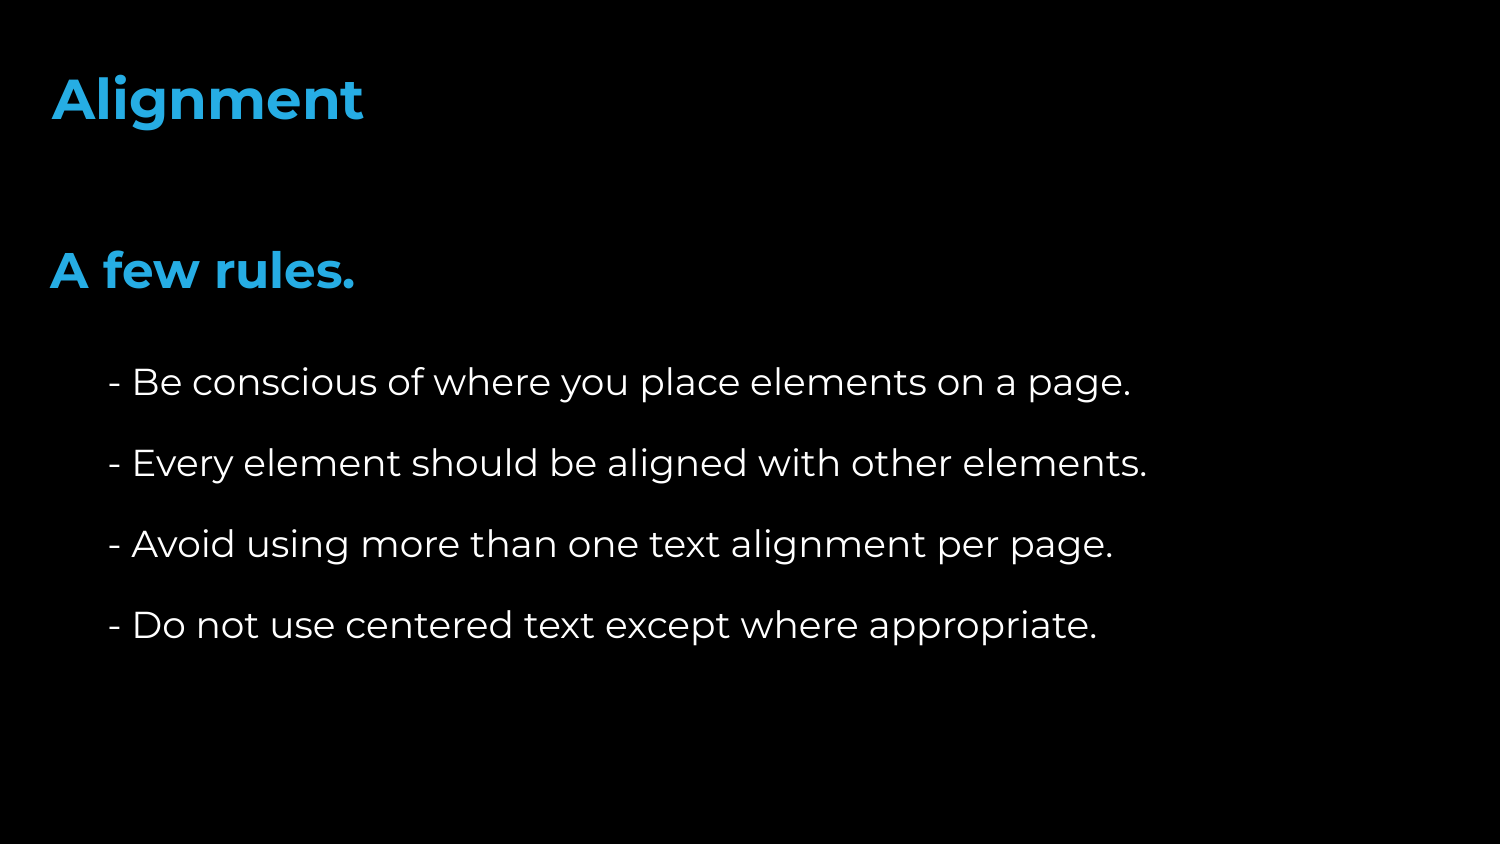

Alignment
A few rules.

- Be conscious of where you place elements on a page.
- Every element should be aligned with other elements.
- Avoid using more than one text alignment per page.
- Do not use centered text except where appropriate.